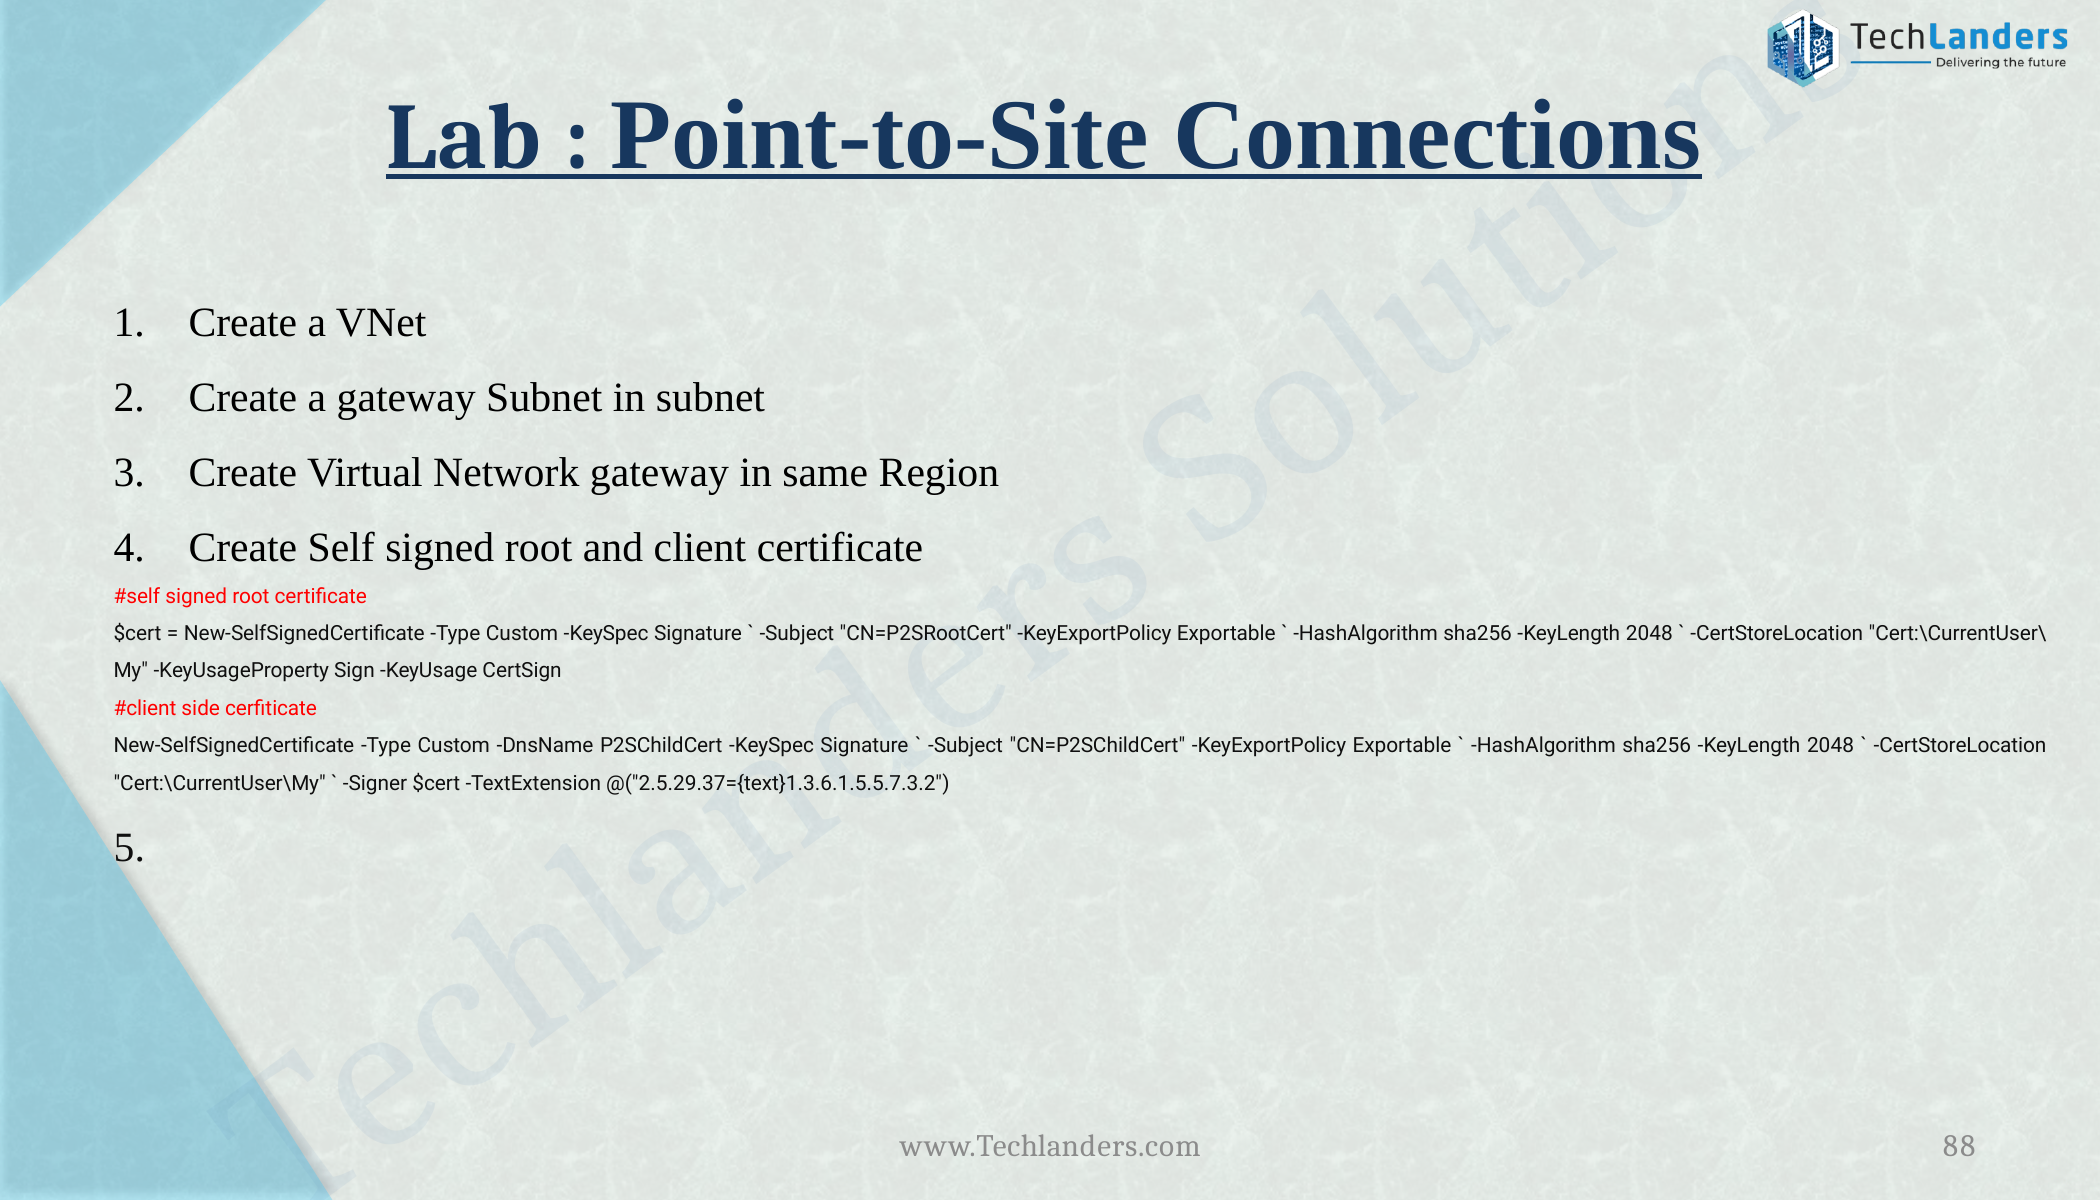

# Lab : Point-to-Site Connections
Create a VNet
Create a gateway Subnet in subnet
Create Virtual Network gateway in same Region
Create Self signed root and client certificate
#self signed root certificate
$cert = New-SelfSignedCertificate -Type Custom -KeySpec Signature ` -Subject "CN=P2SRootCert" -KeyExportPolicy Exportable ` -HashAlgorithm sha256 -KeyLength 2048 ` -CertStoreLocation "Cert:\CurrentUser\My" -KeyUsageProperty Sign -KeyUsage CertSign
#client side cerfiticate
New-SelfSignedCertificate -Type Custom -DnsName P2SChildCert -KeySpec Signature ` -Subject "CN=P2SChildCert" -KeyExportPolicy Exportable ` -HashAlgorithm sha256 -KeyLength 2048 ` -CertStoreLocation "Cert:\CurrentUser\My" ` -Signer $cert -TextExtension @("2.5.29.37={text}1.3.6.1.5.5.7.3.2")
5.

www.Techlanders.com
88